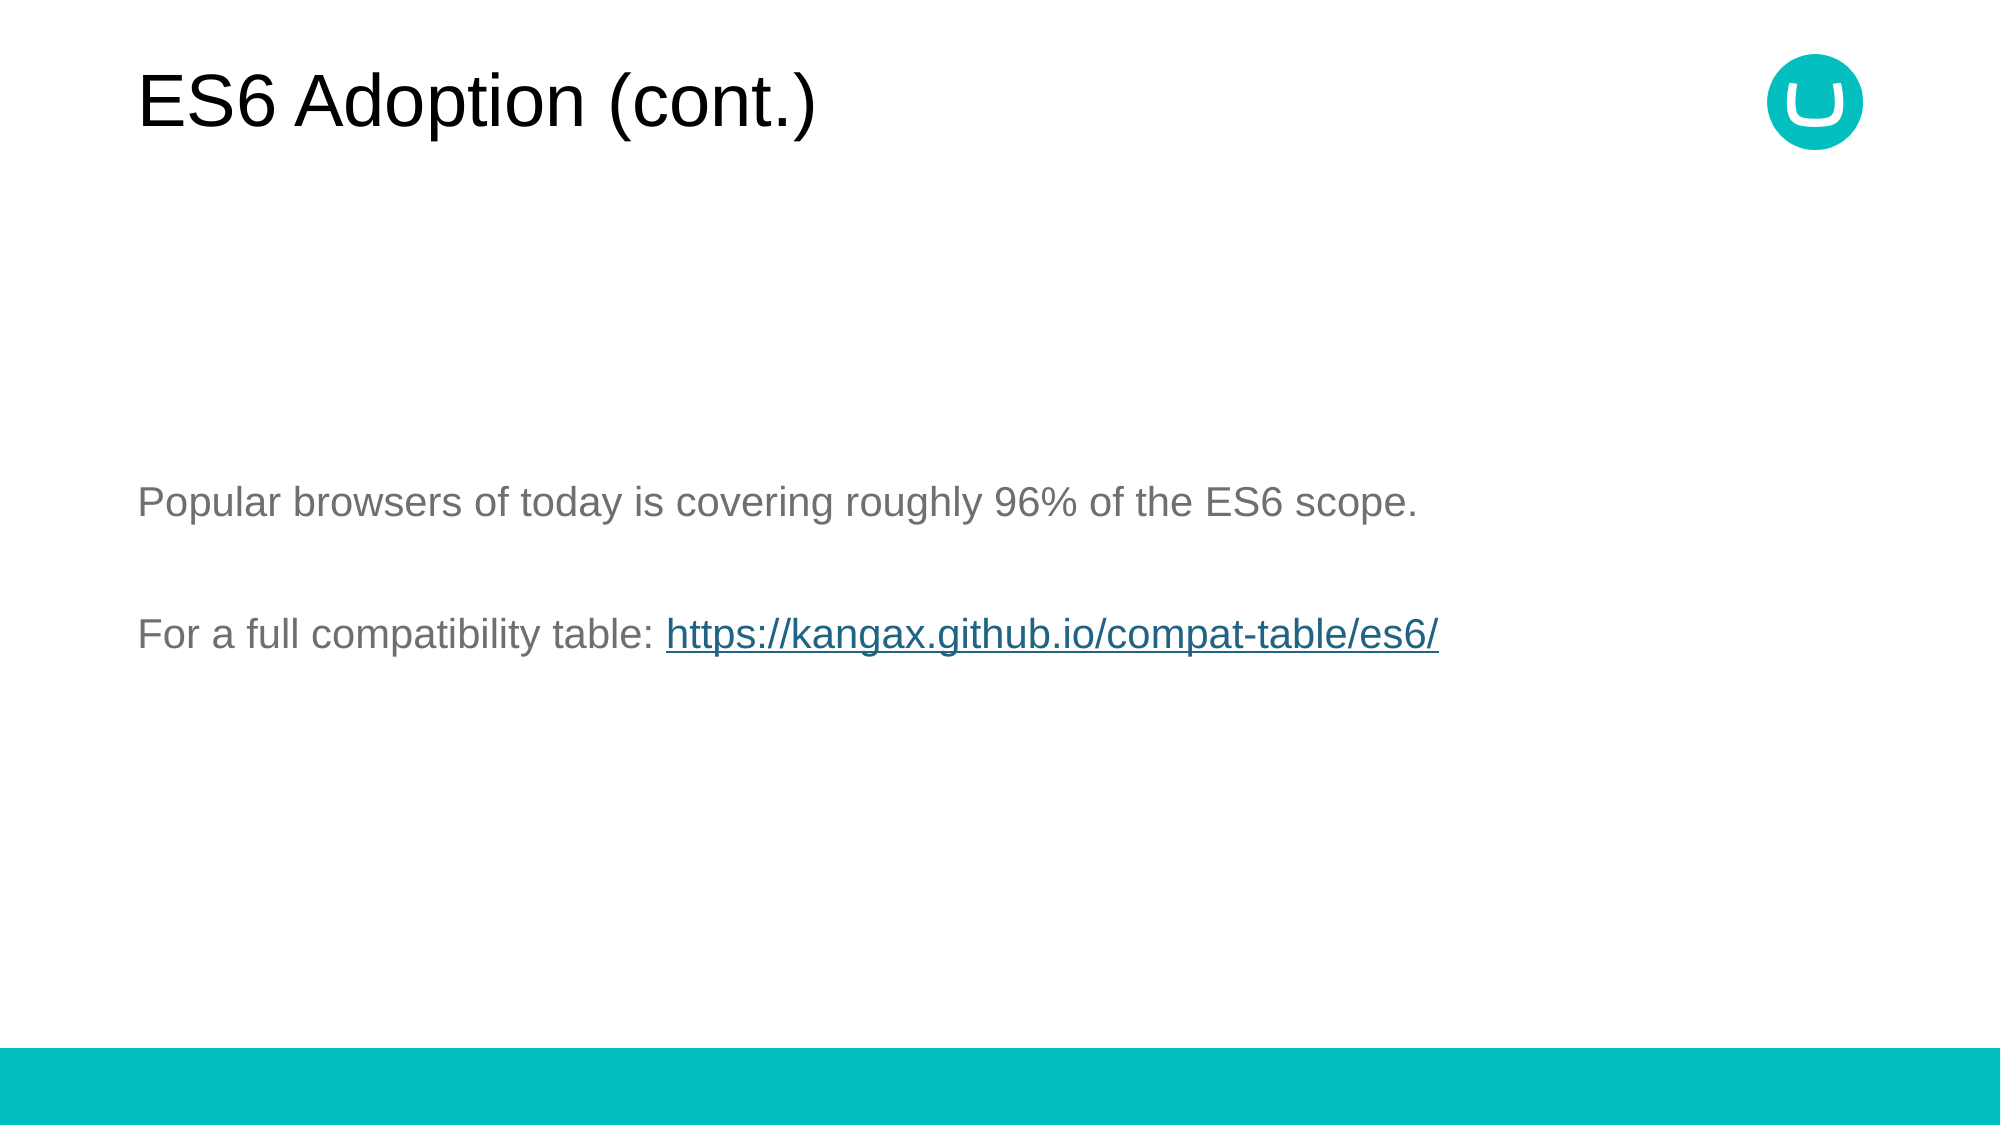

# ES6 Adoption (cont.)
Popular browsers of today is covering roughly 96% of the ES6 scope.

For a full compatibility table: https://kangax.github.io/compat-table/es6/